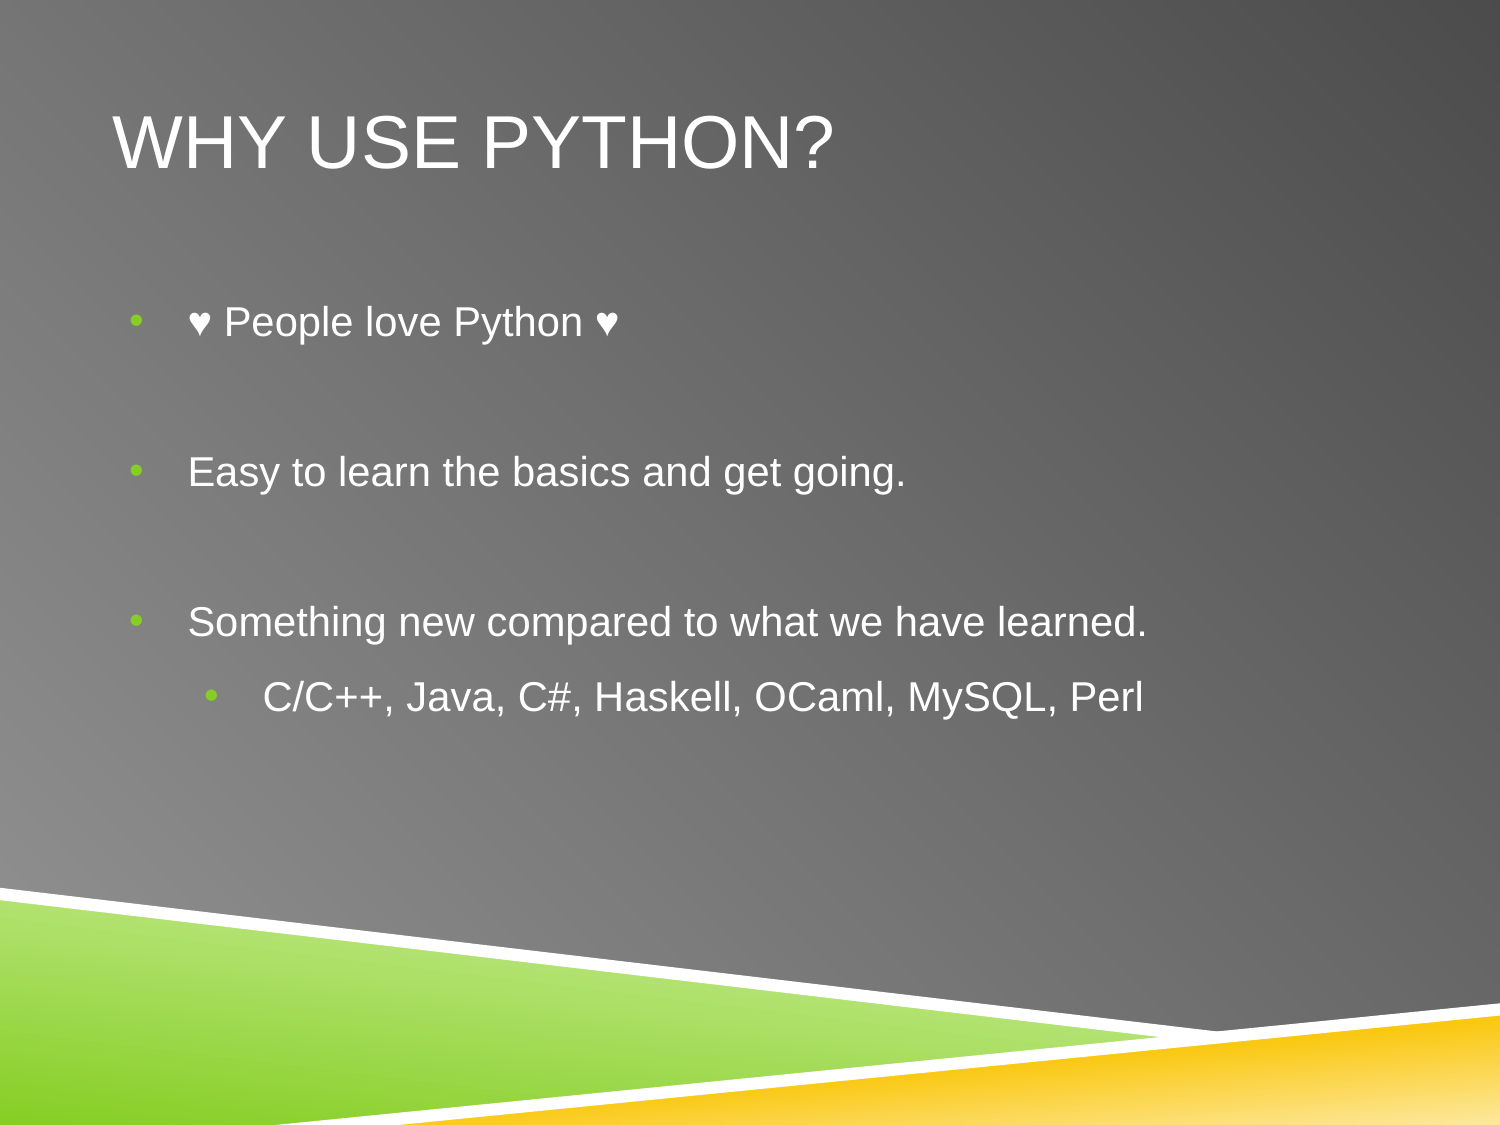

# WHY USE PYTHON?
♥ People love Python ♥

Easy to learn the basics and get going.

Something new compared to what we have learned.
C/C++, Java, C#, Haskell, OCaml, MySQL, Perl